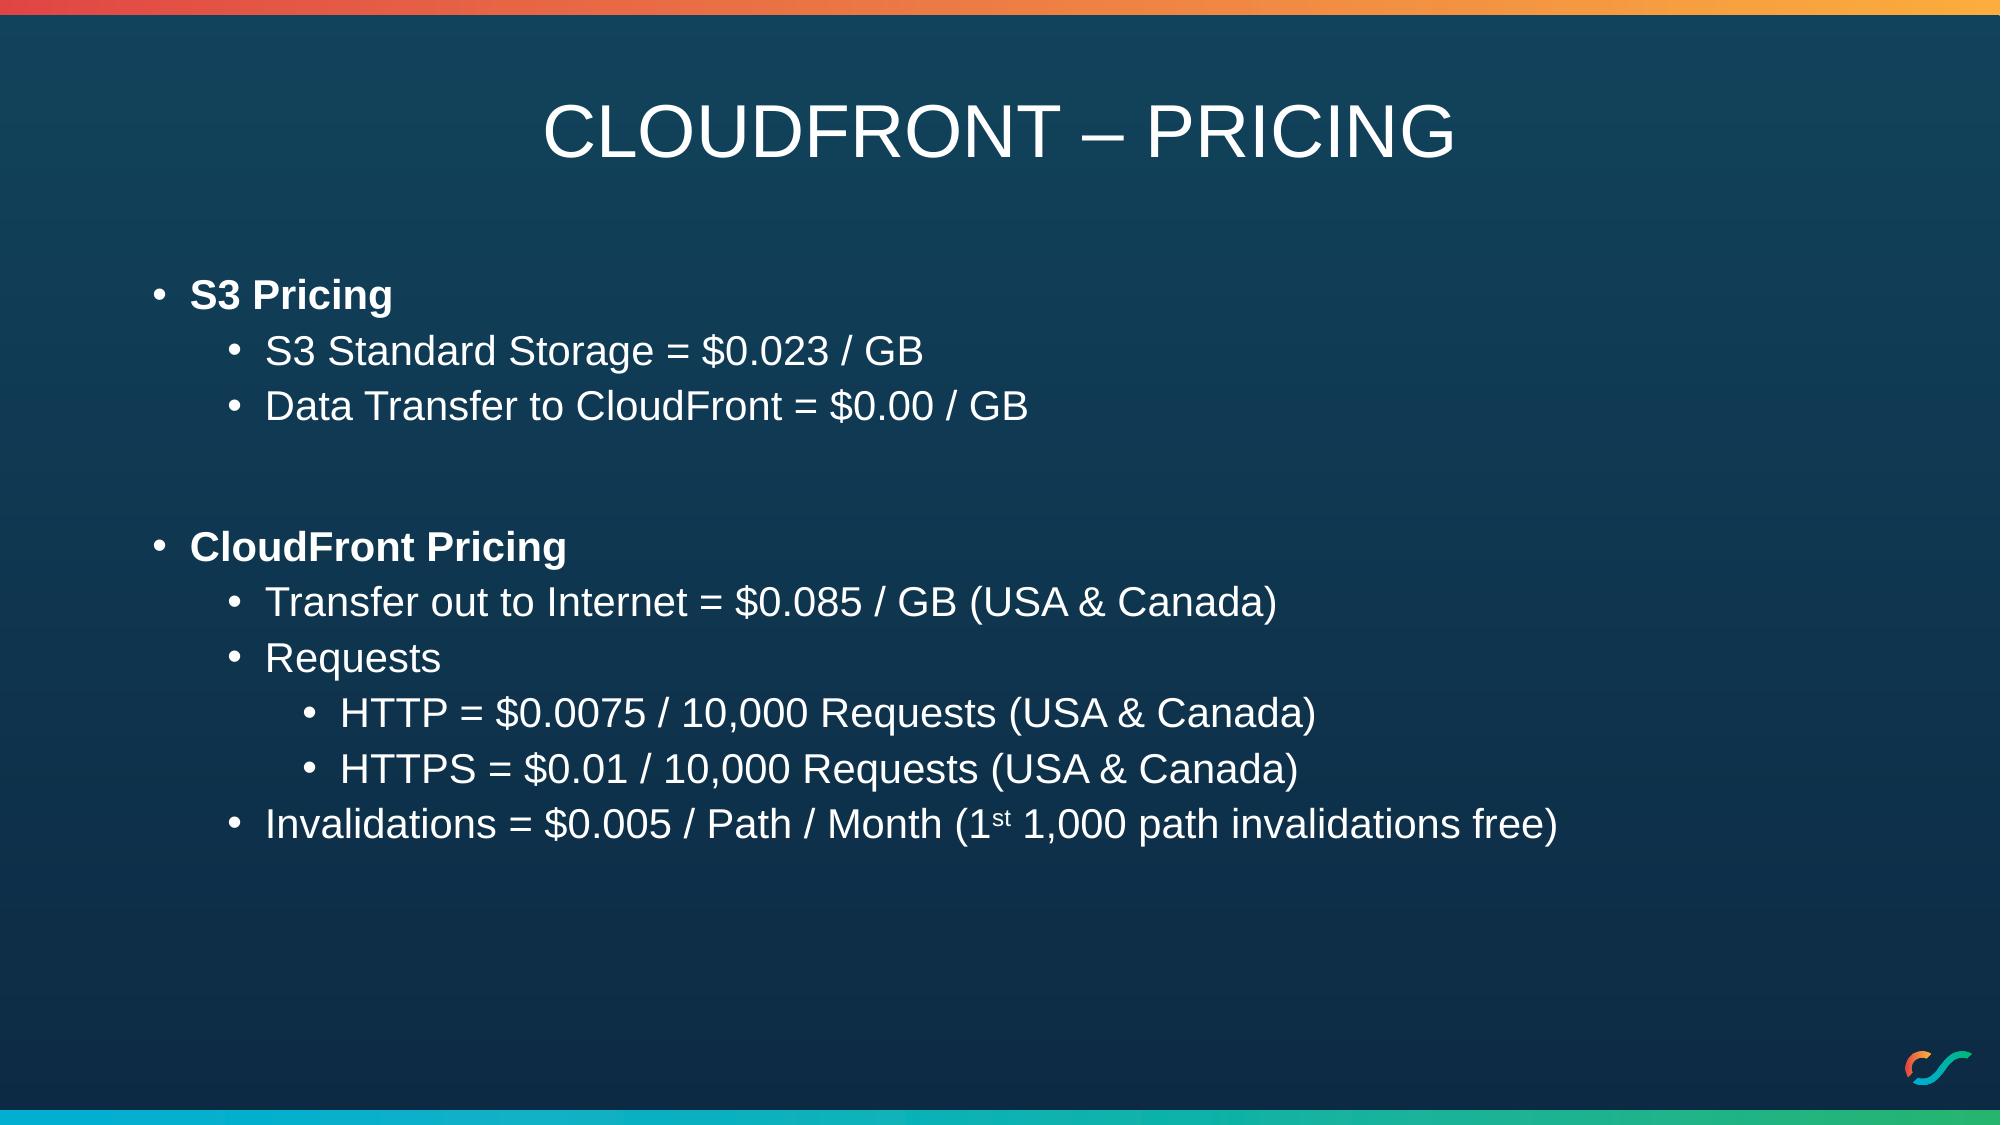

# CloudFront – Pricing
S3 Pricing
S3 Standard Storage = $0.023 / GB
Data Transfer to CloudFront = $0.00 / GB

CloudFront Pricing
Transfer out to Internet = $0.085 / GB (USA & Canada)
Requests
HTTP = $0.0075 / 10,000 Requests (USA & Canada)
HTTPS = $0.01 / 10,000 Requests (USA & Canada)
Invalidations = $0.005 / Path / Month (1st 1,000 path invalidations free)